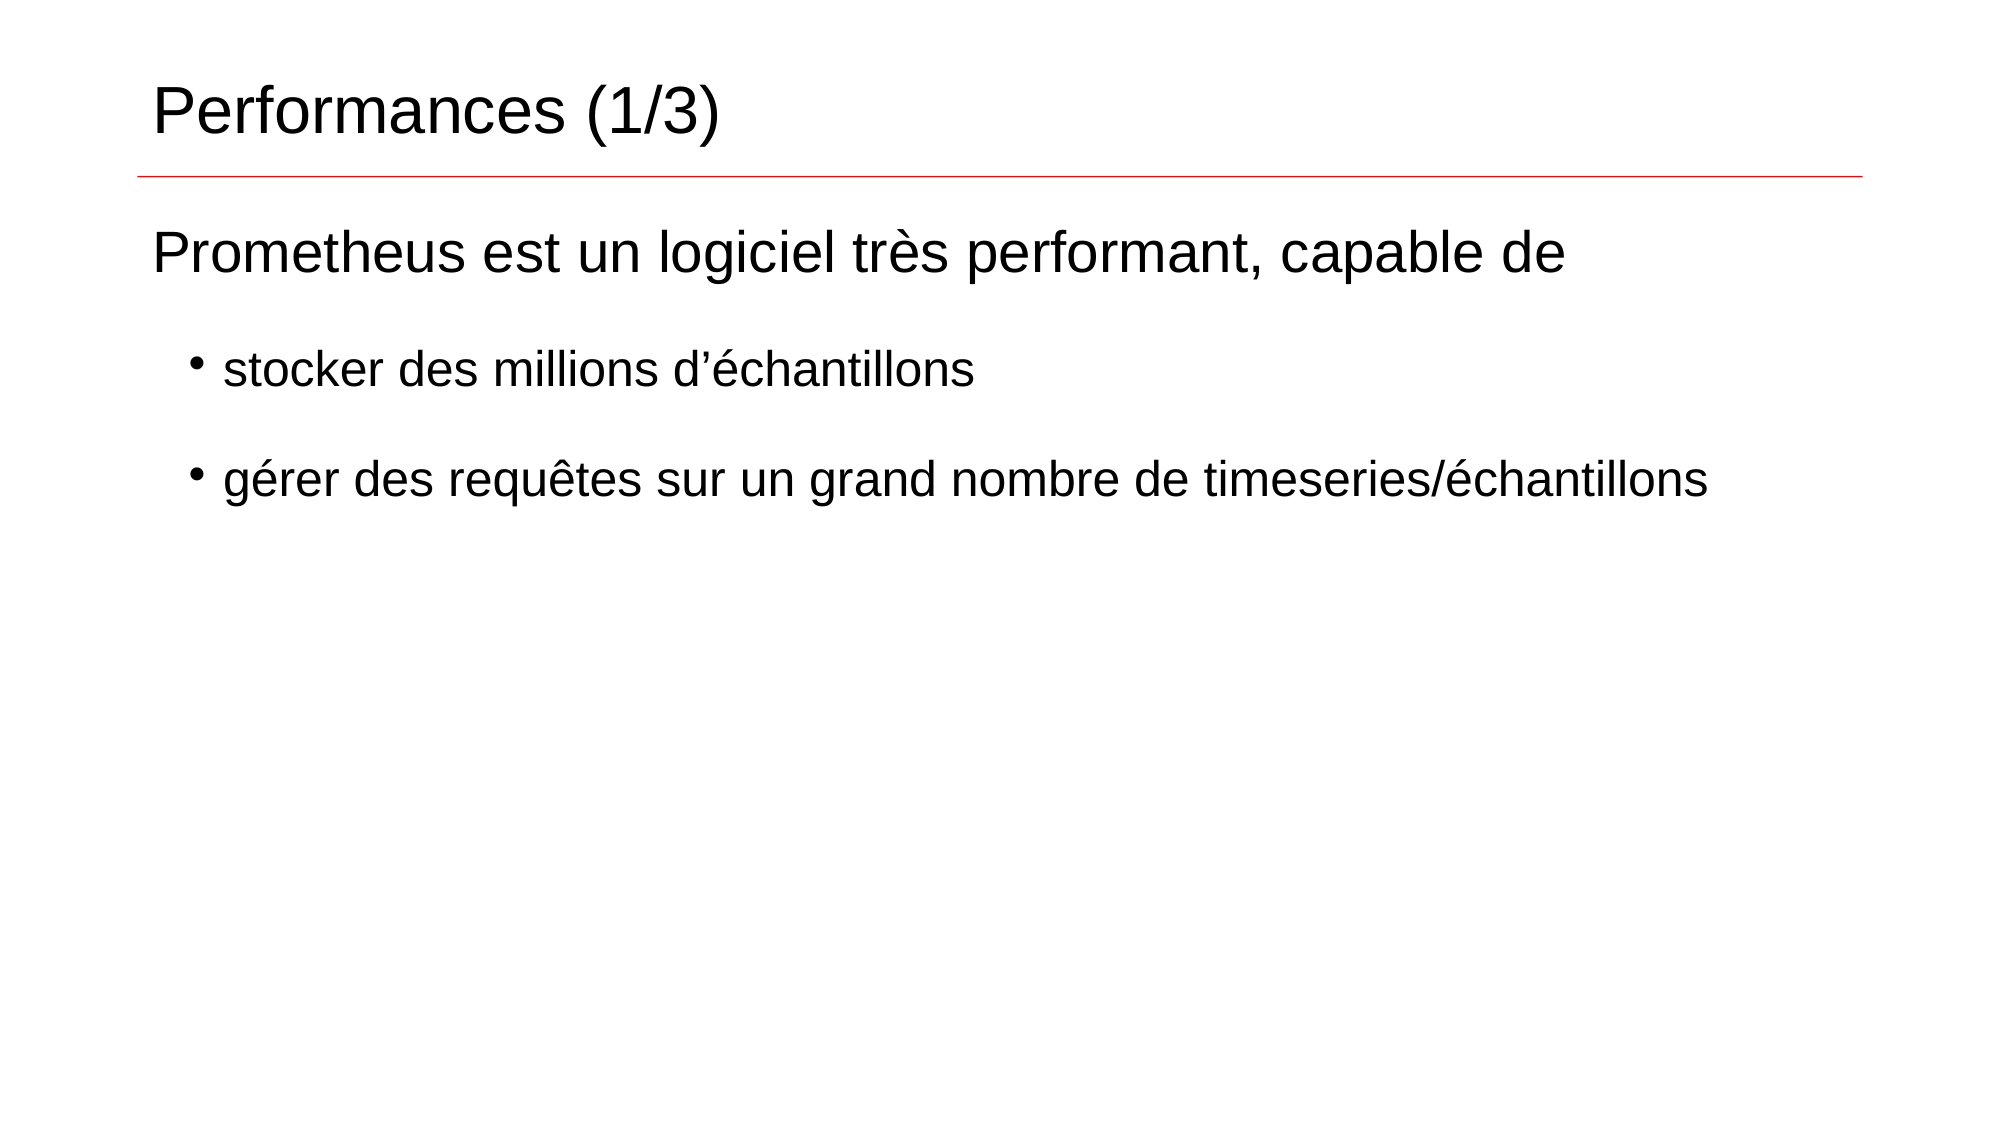

Performances (1/3)
Prometheus est un logiciel très performant, capable de
stocker des millions d’échantillons
gérer des requêtes sur un grand nombre de timeseries/échantillons